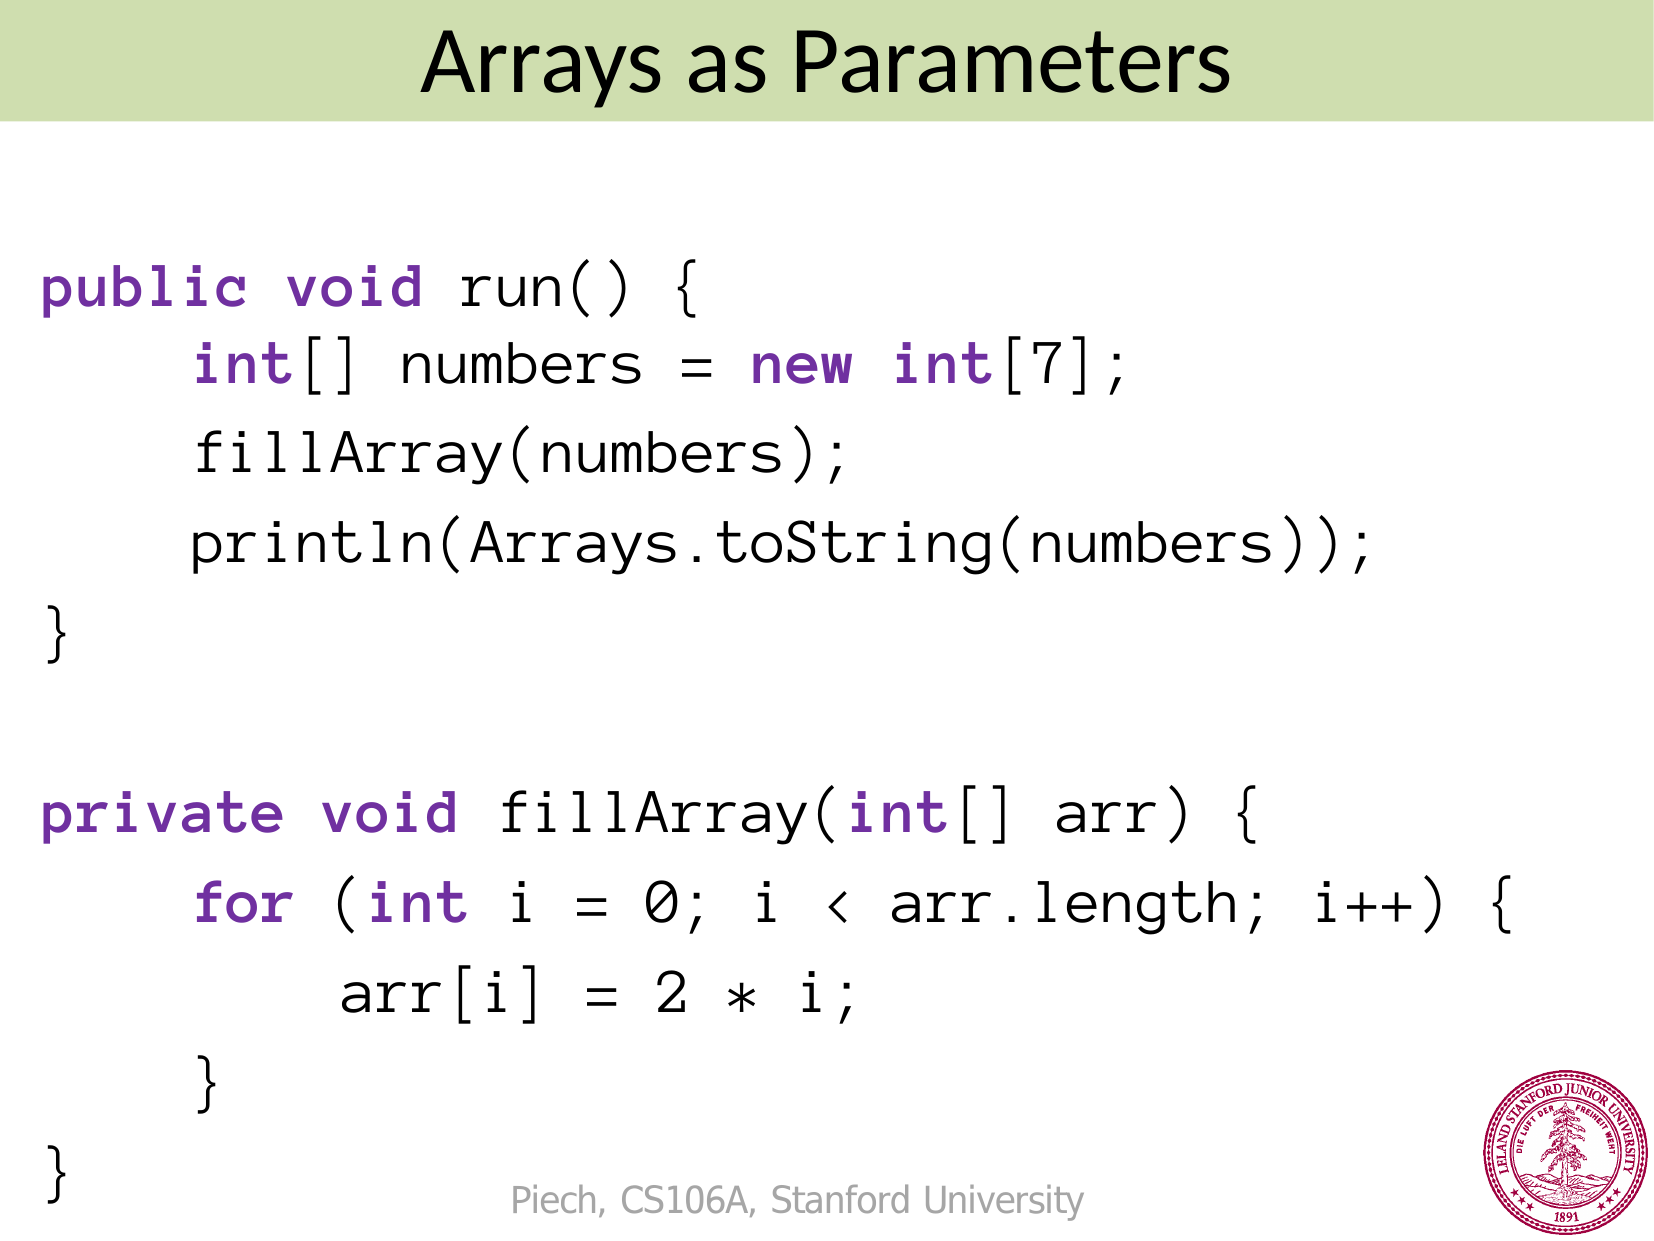

# Arrays: Pass By Reference
Arrays as Parameters
public void run() {
	int[] numbers = new int[7];
	fillArray(numbers);
	println(Arrays.toString(numbers));
}

private void fillArray(int[] arr) {
	for (int i = 0; i < arr.length; i++) {
		arr[i] = 2 * i;
	}
}